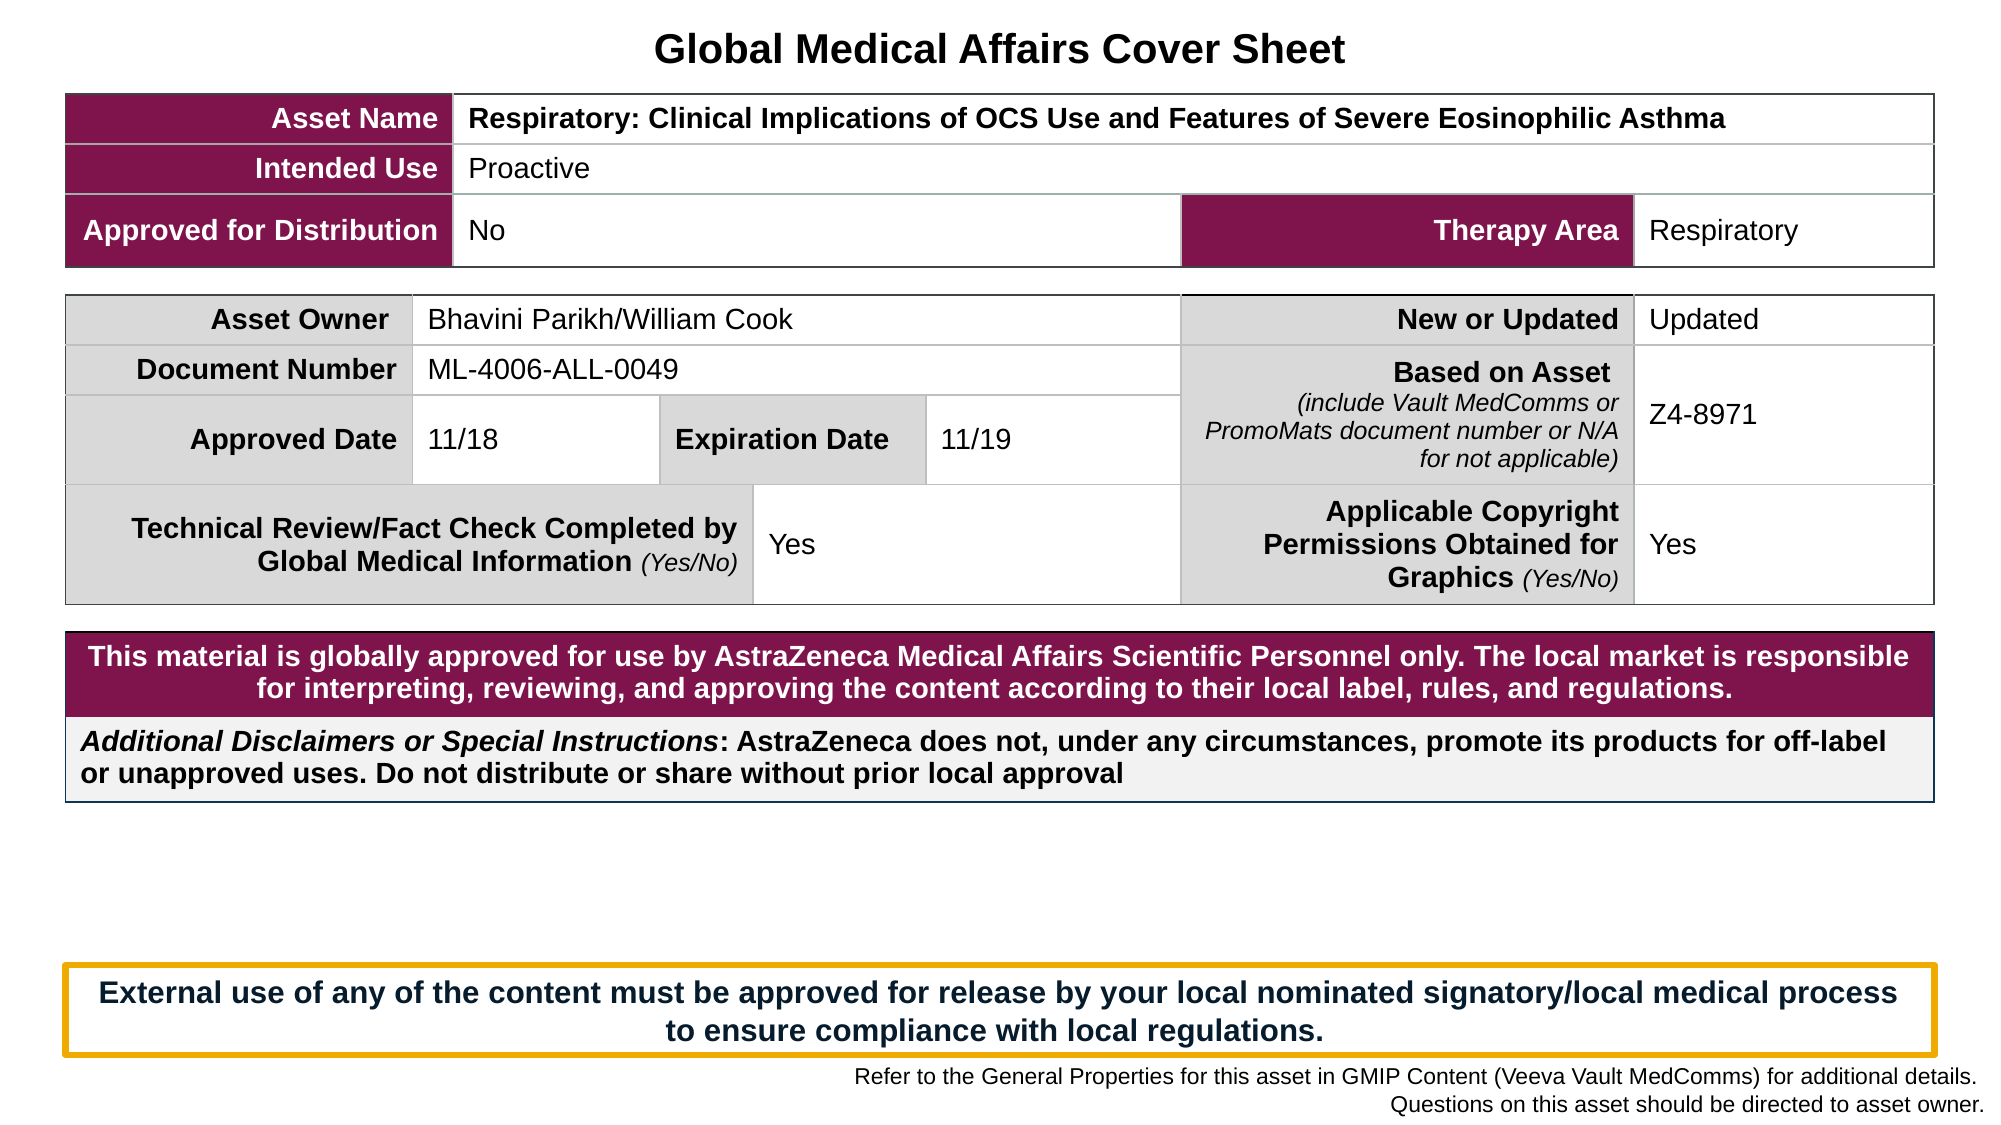

Global Medical Affairs Cover Sheet
| Asset Name | <Generic Name: Title> | Respiratory: Clinical Implications of OCS Use and Features of Severe Eosinophilic Asthma |  |  |  |  |  |
| --- | --- | --- | --- | --- | --- | --- | --- |
| Intended Use | <Reactive or Internal use> | Proactive |  |  |  |  |  |
| Approved for Distribution |  | No |  |  |  | Therapy Area | Respiratory |
|  |  |  |  |  |  |  |  |
| Asset Owner | Bhavini Parikh/William Cook |  |  |  |  | New or Updated | Updated |
| Document Number | ML-4006-ALL-0049 |  |  |  |  | Based on Asset (include Vault MedComms or PromoMats document number or N/A for not applicable) | Z4-8971 |
| Approved Date | 11/18 |  | Expiration Date |  | 11/19 |  |  |
| Technical Review/Fact Check Completed by Global Medical Information (Yes/No) |  |  |  | Yes |  | Applicable Copyright Permissions Obtained for Graphics (Yes/No) | Yes |
|  |  |  |  |  |  |  |  |
| This material is globally approved for use by AstraZeneca Medical Affairs Scientific Personnel only. The local market is responsible for interpreting, reviewing, and approving the content according to their local label, rules, and regulations. |  |  |  |  |  |  |  |
| Additional Disclaimers or Special Instructions: AstraZeneca does not, under any circumstances, promote its products for off-label or unapproved uses. Do not distribute or share without prior local approval |  |  |  |  |  |  |  |
External use of any of the content must be approved for release by your local nominated signatory/local medical process to ensure compliance with local regulations.
Refer to the General Properties for this asset in GMIP Content (Veeva Vault MedComms) for additional details.
Questions on this asset should be directed to asset owner.